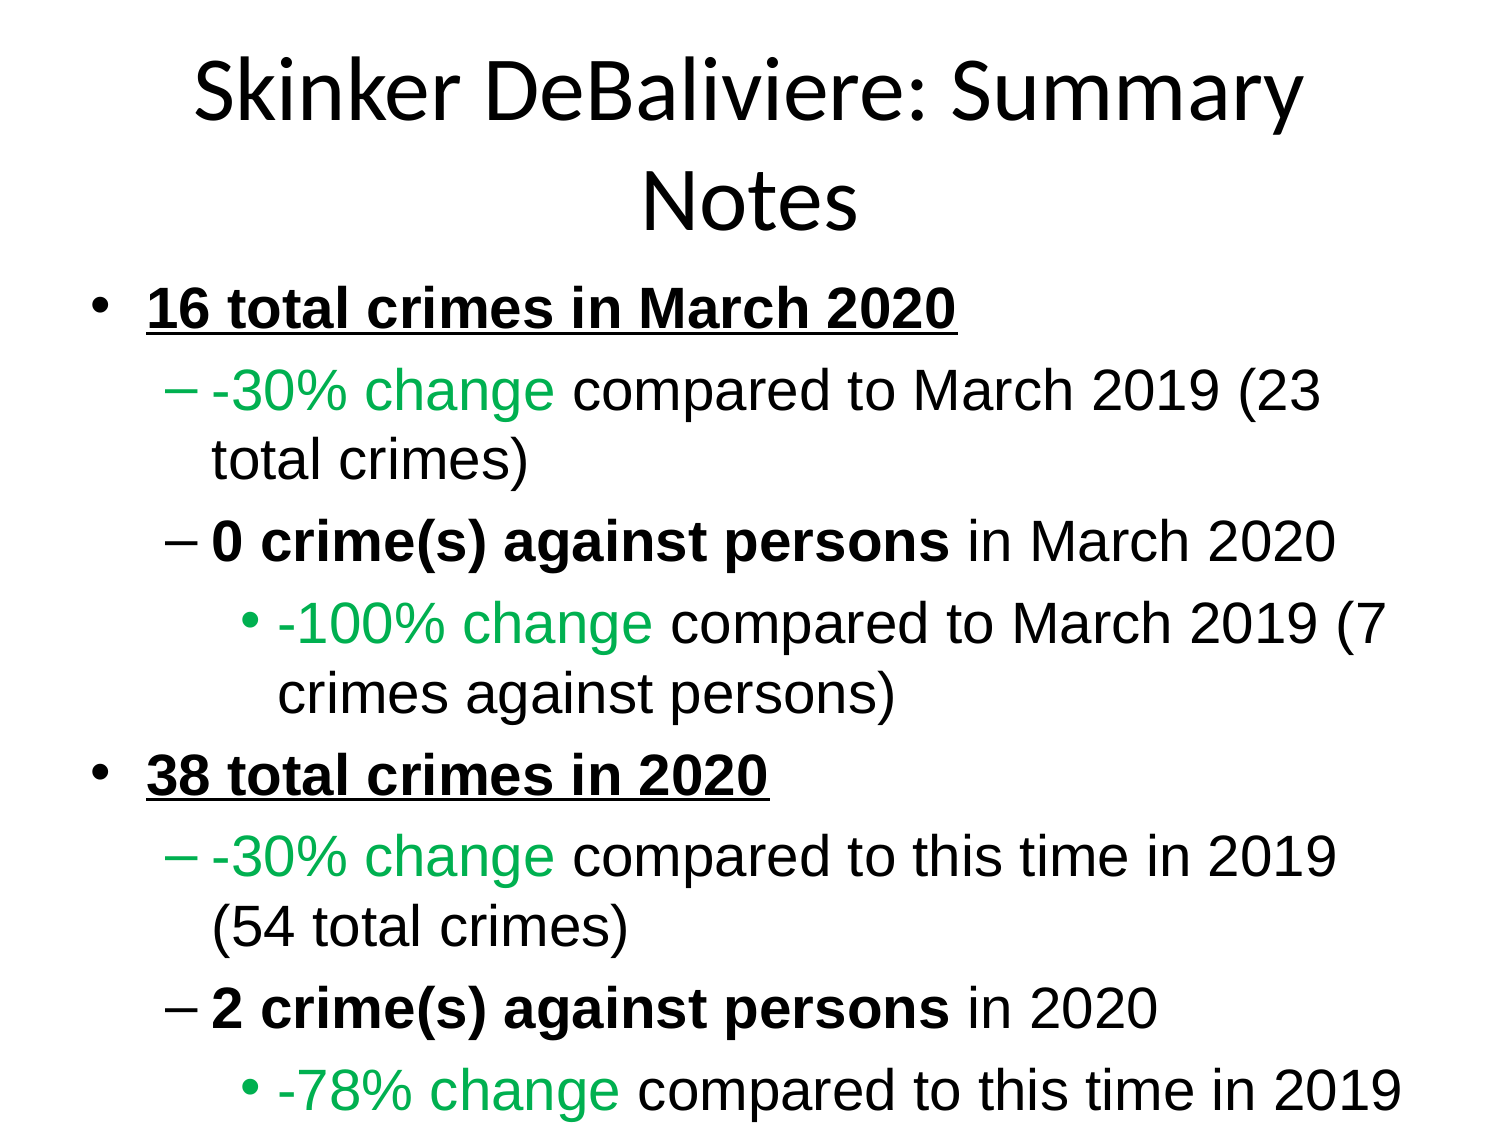

# Skinker DeBaliviere: Summary Notes
16 total crimes in March 2020
-30% change compared to March 2019 (23 total crimes)
0 crime(s) against persons in March 2020
-100% change compared to March 2019 (7 crimes against persons)
38 total crimes in 2020
-30% change compared to this time in 2019 (54 total crimes)
2 crime(s) against persons in 2020
-78% change compared to this time in 2019 (9 crimes against persons)